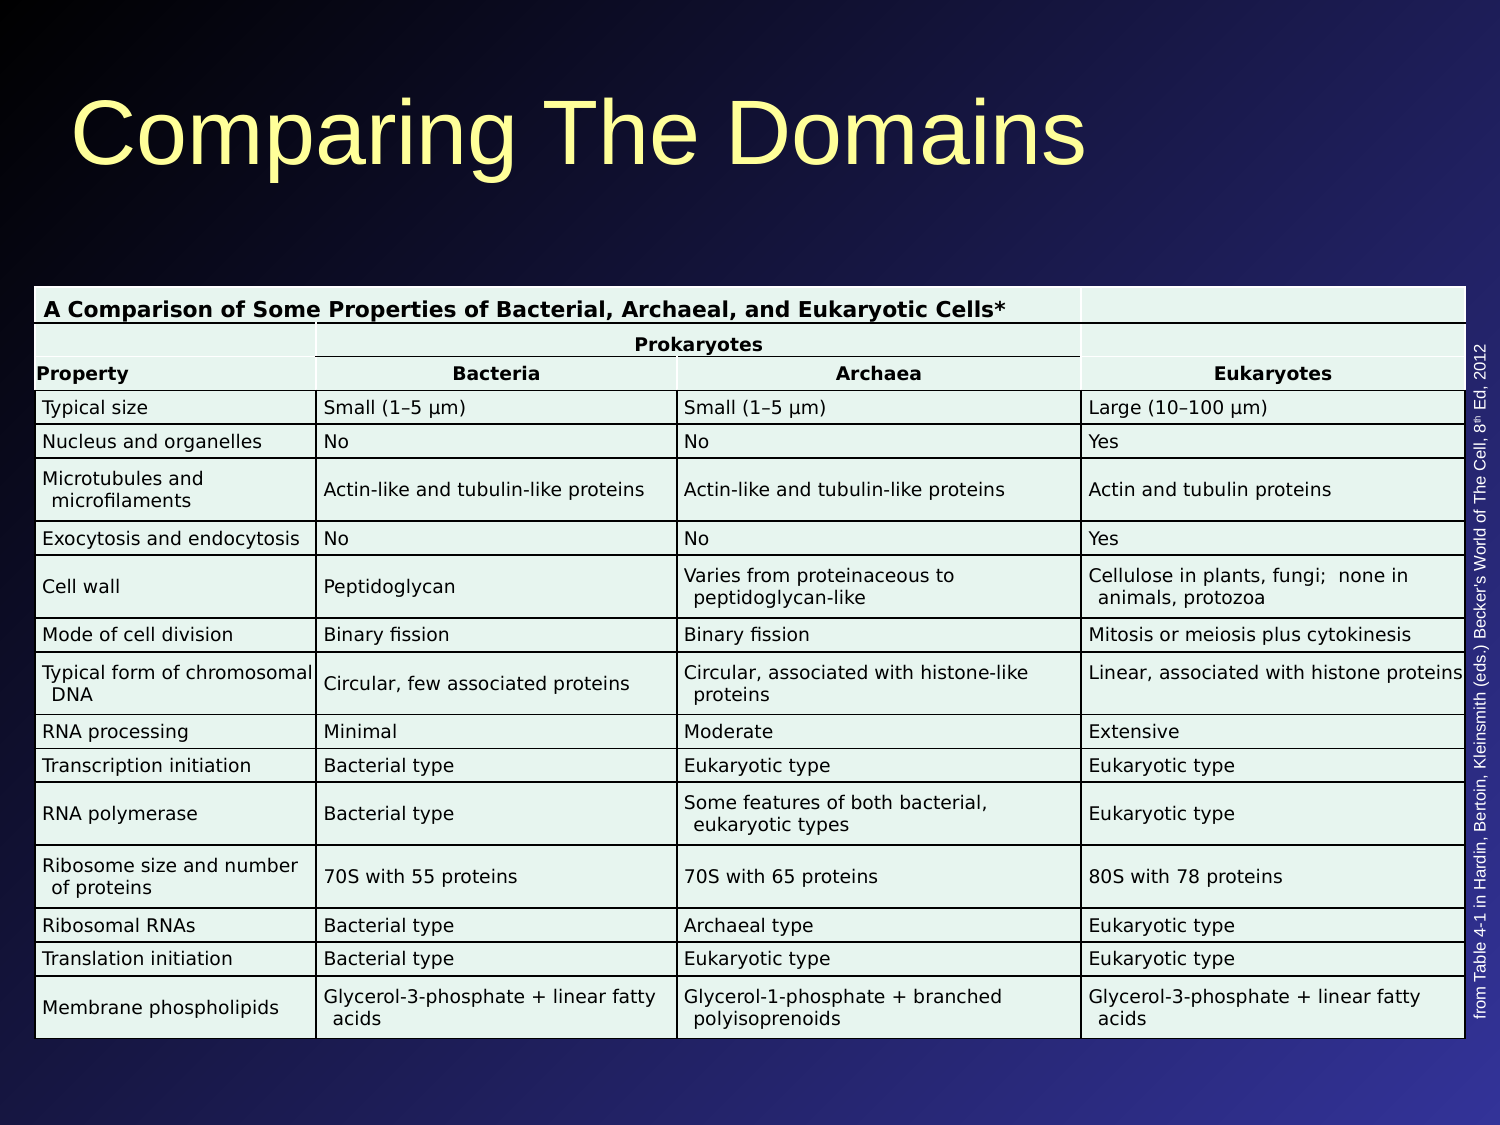

# Comparing The Domains
| A Comparison of Some Properties of Bacterial, Archaeal, and Eukaryotic Cells\* |  |  |  |
| --- | --- | --- | --- |
|  | Prokaryotes |  |  |
| Property | Bacteria | Archaea | Eukaryotes |
| Typical size | Small (1–5 µm) | Small (1–5 µm) | Large (10–100 µm) |
| Nucleus and organelles | No | No | Yes |
| Microtubules and microfilaments | Actin-like and tubulin-like proteins | Actin-like and tubulin-like proteins | Actin and tubulin proteins |
| Exocytosis and endocytosis | No | No | Yes |
| Cell wall | Peptidoglycan | Varies from proteinaceous to peptidoglycan-like | Cellulose in plants, fungi; none in animals, protozoa |
| Mode of cell division | Binary fission | Binary fission | Mitosis or meiosis plus cytokinesis |
| Typical form of chromosomal DNA | Circular, few associated proteins | Circular, associated with histone-like proteins | Linear, associated with histone proteins |
| RNA processing | Minimal | Moderate | Extensive |
| Transcription initiation | Bacterial type | Eukaryotic type | Eukaryotic type |
| RNA polymerase | Bacterial type | Some features of both bacterial, eukaryotic types | Eukaryotic type |
| Ribosome size and number of proteins | 70S with 55 proteins | 70S with 65 proteins | 80S with 78 proteins |
| Ribosomal RNAs | Bacterial type | Archaeal type | Eukaryotic type |
| Translation initiation | Bacterial type | Eukaryotic type | Eukaryotic type |
| Membrane phospholipids | Glycerol-3-phosphate + linear fatty acids | Glycerol-1-phosphate + branched polyisoprenoids | Glycerol-3-phosphate + linear fatty acids |
from Table 4-1 in Hardin, Bertoin, Kleinsmith (eds.) Becker's World of The Cell, 8th Ed, 2012